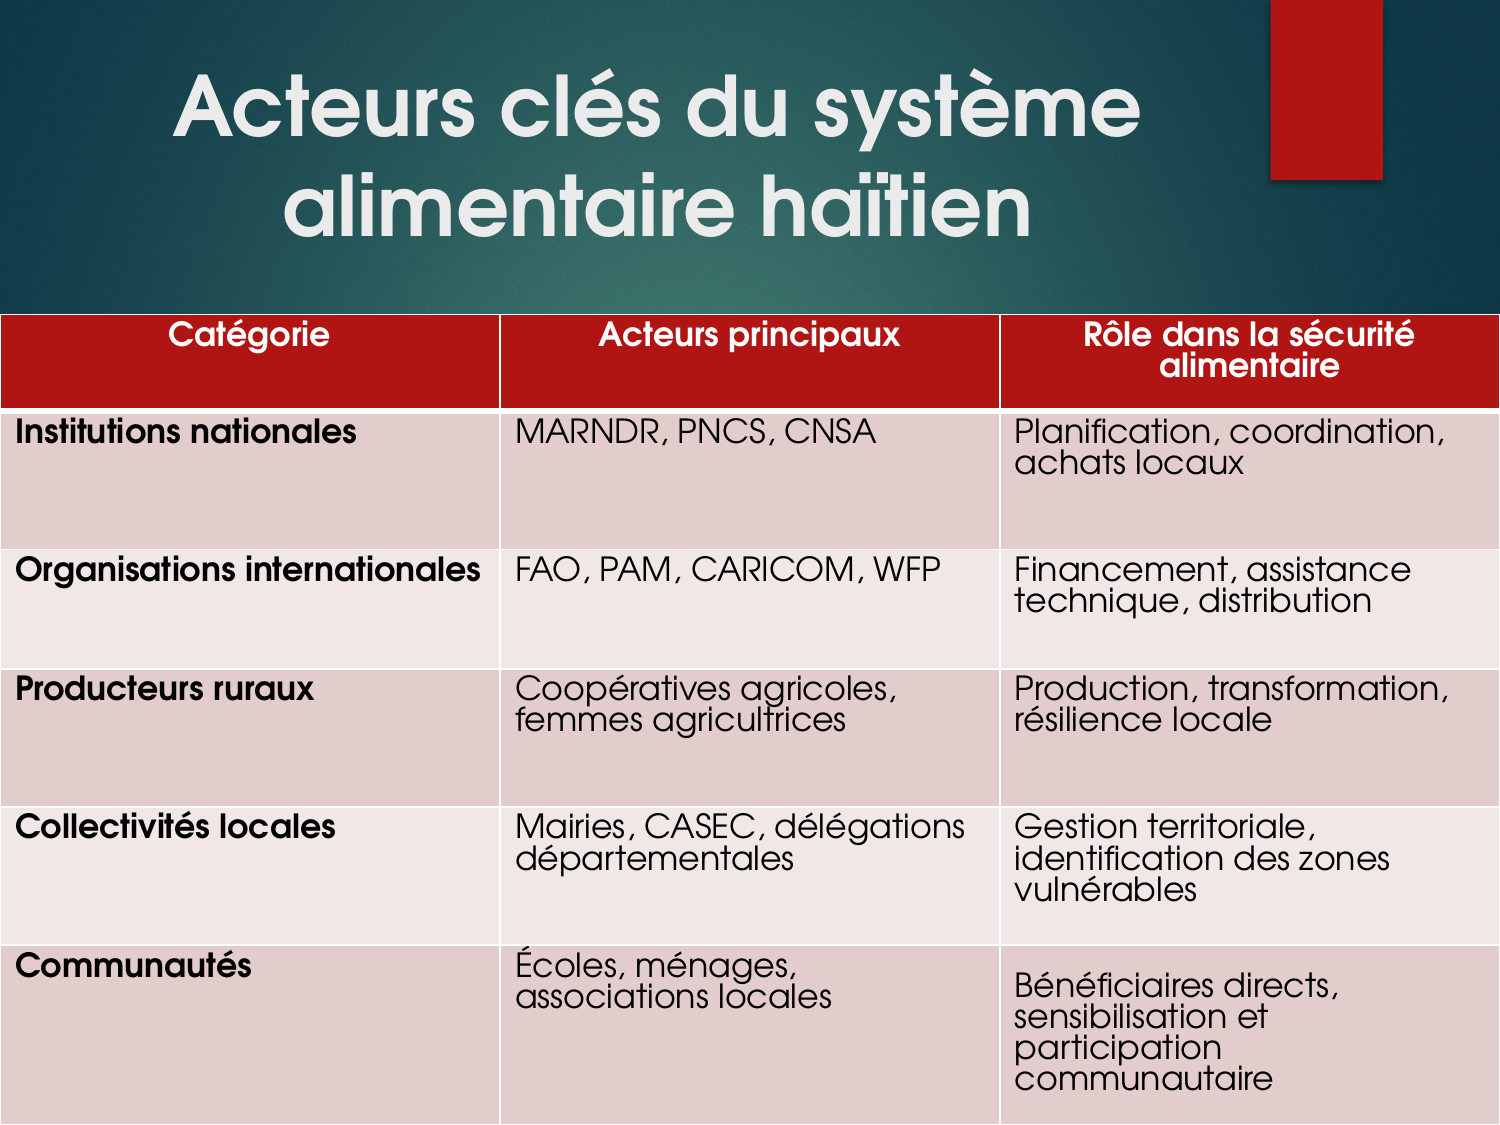

# Acteurs clés du système alimentaire haïtien
| Catégorie | Acteurs principaux | Rôle dans la sécurité alimentaire |
| --- | --- | --- |
| Institutions nationales | MARNDR, PNCS, CNSA | Planification, coordination, achats locaux |
| Organisations internationales | FAO, PAM, CARICOM, WFP | Financement, assistance technique, distribution |
| Producteurs ruraux | Coopératives agricoles, femmes agricultrices | Production, transformation, résilience locale |
| Collectivités locales | Mairies, CASEC, délégations départementales | Gestion territoriale, identification des zones vulnérables |
| Communautés | Écoles, ménages, associations locales | Bénéficiaires directs, sensibilisation et participation communautaire |